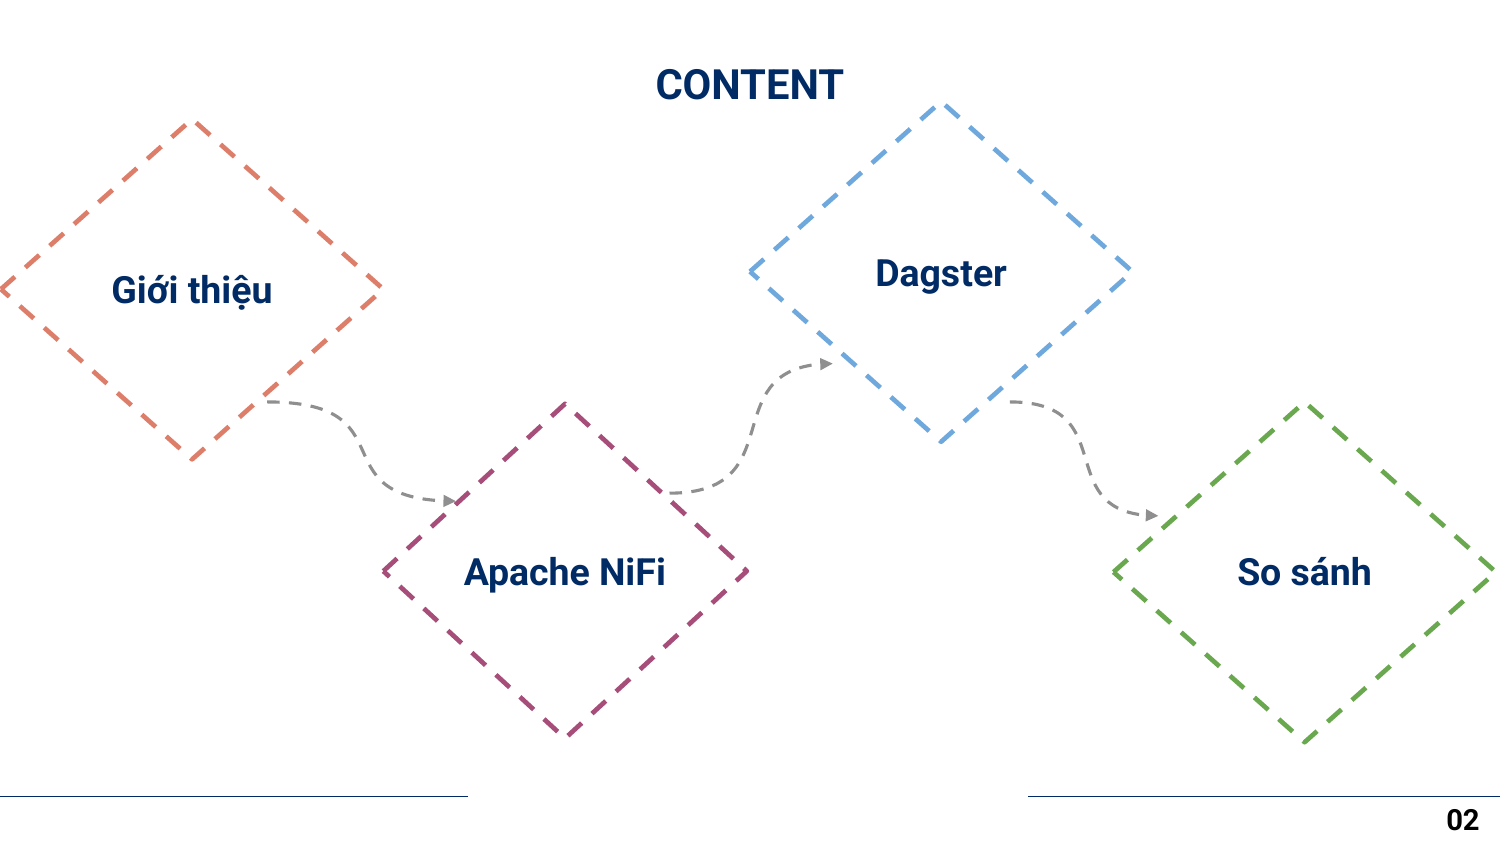

CONTENT

Dagster
Giới thiệu

So sánh
Apache NiFi
02